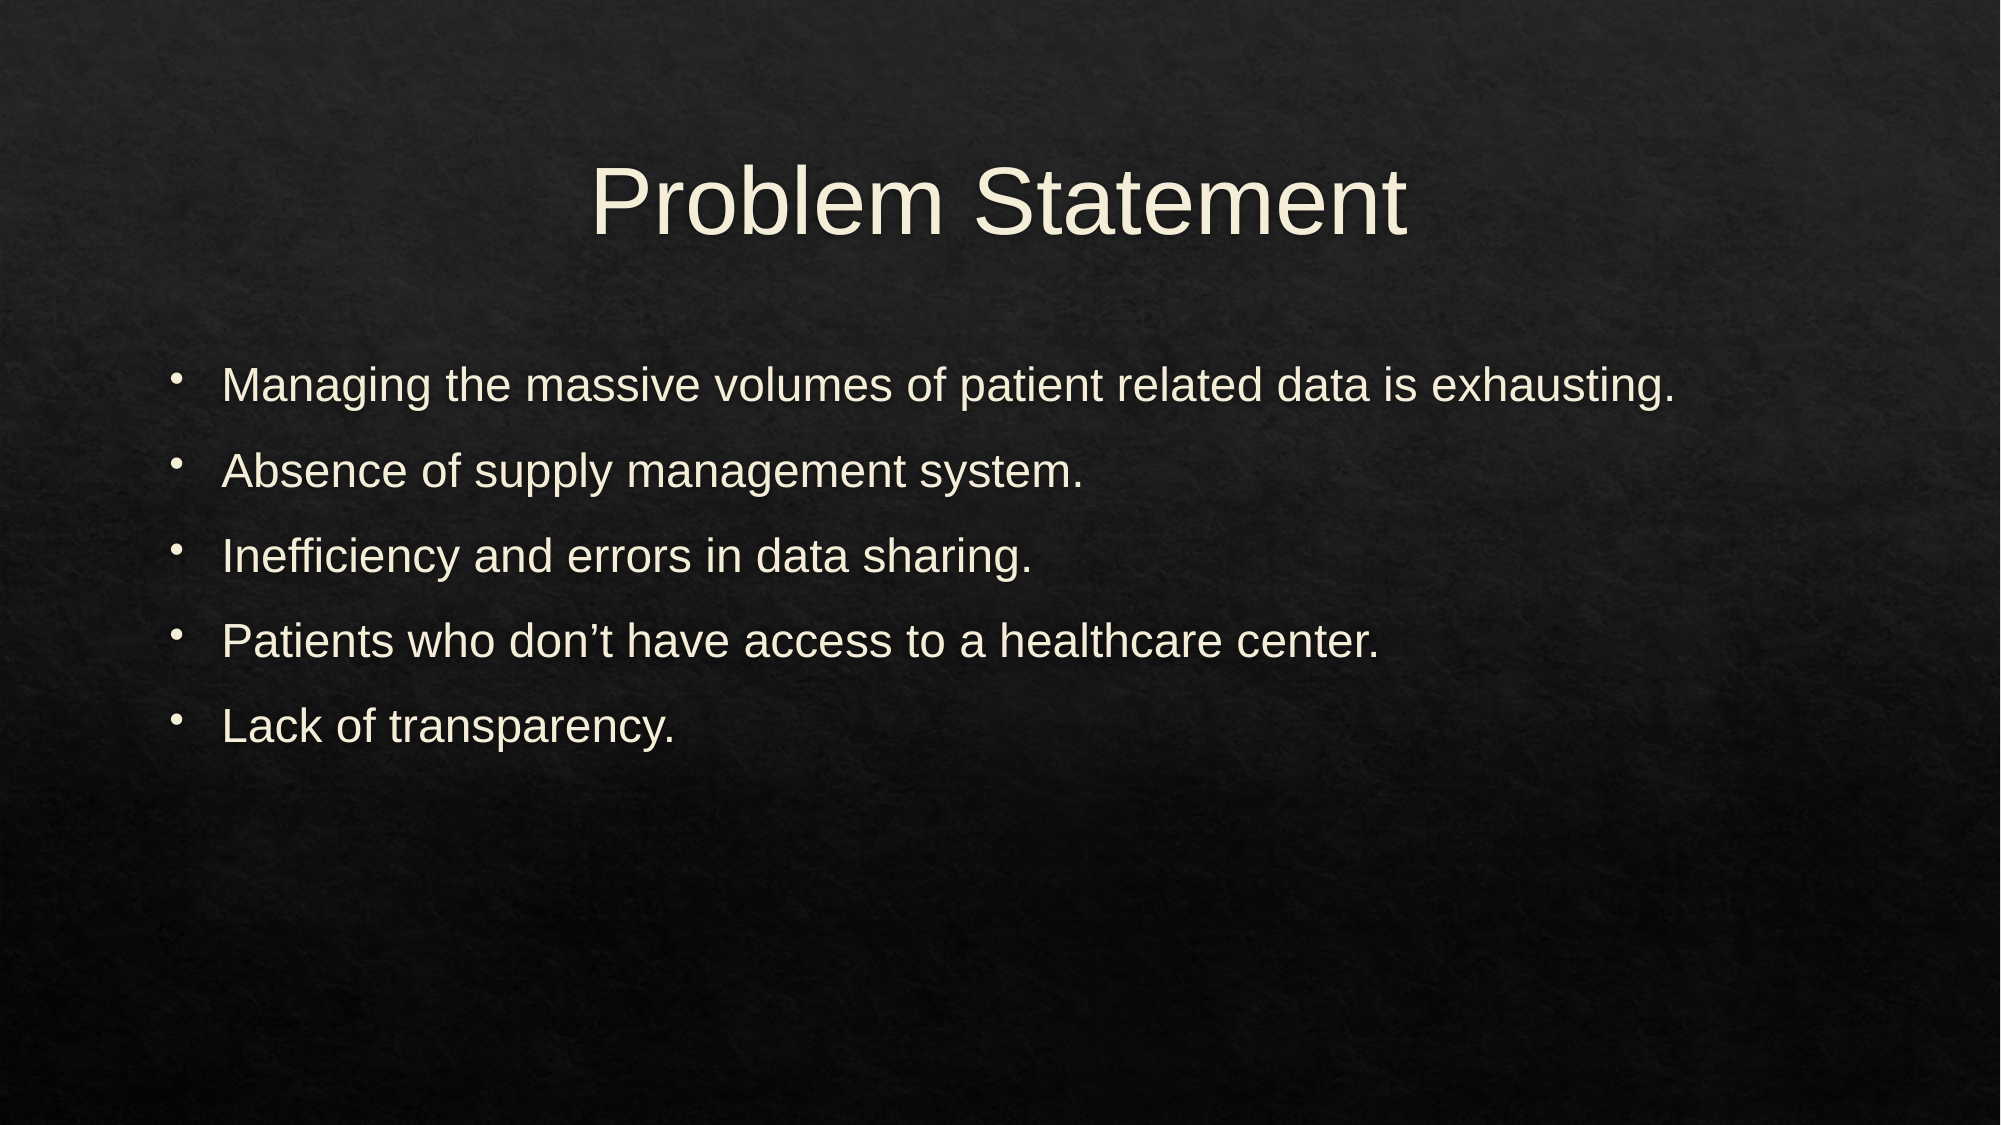

# Problem Statement
Managing the massive volumes of patient related data is exhausting.
Absence of supply management system.
Inefficiency and errors in data sharing.
Patients who don’t have access to a healthcare center.
Lack of transparency.